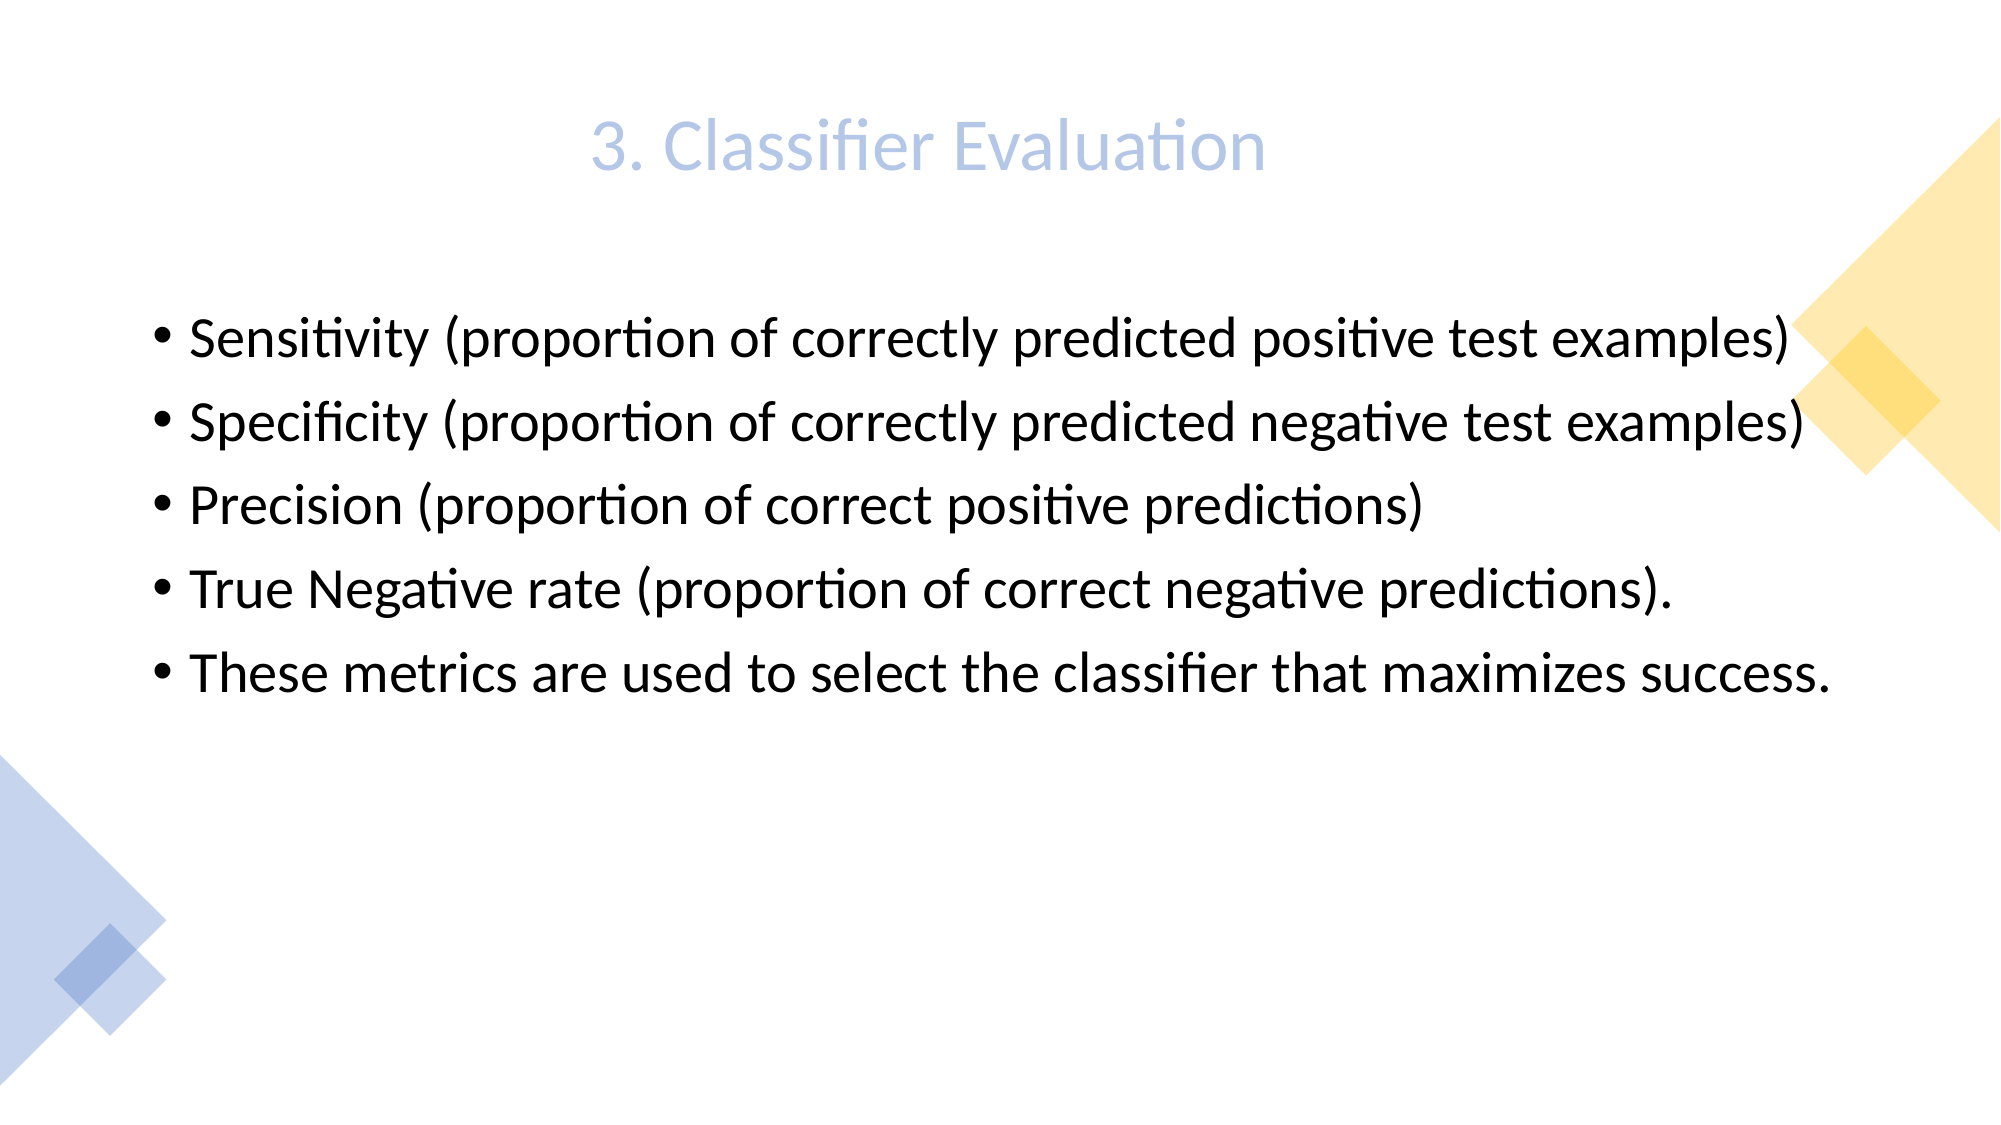

# 3. Classifier Evaluation

Sensitivity (proportion of correctly predicted positive test examples)
Specificity (proportion of correctly predicted negative test examples)
Precision (proportion of correct positive predictions)
True Negative rate (proportion of correct negative predictions).
These metrics are used to select the classifier that maximizes success.